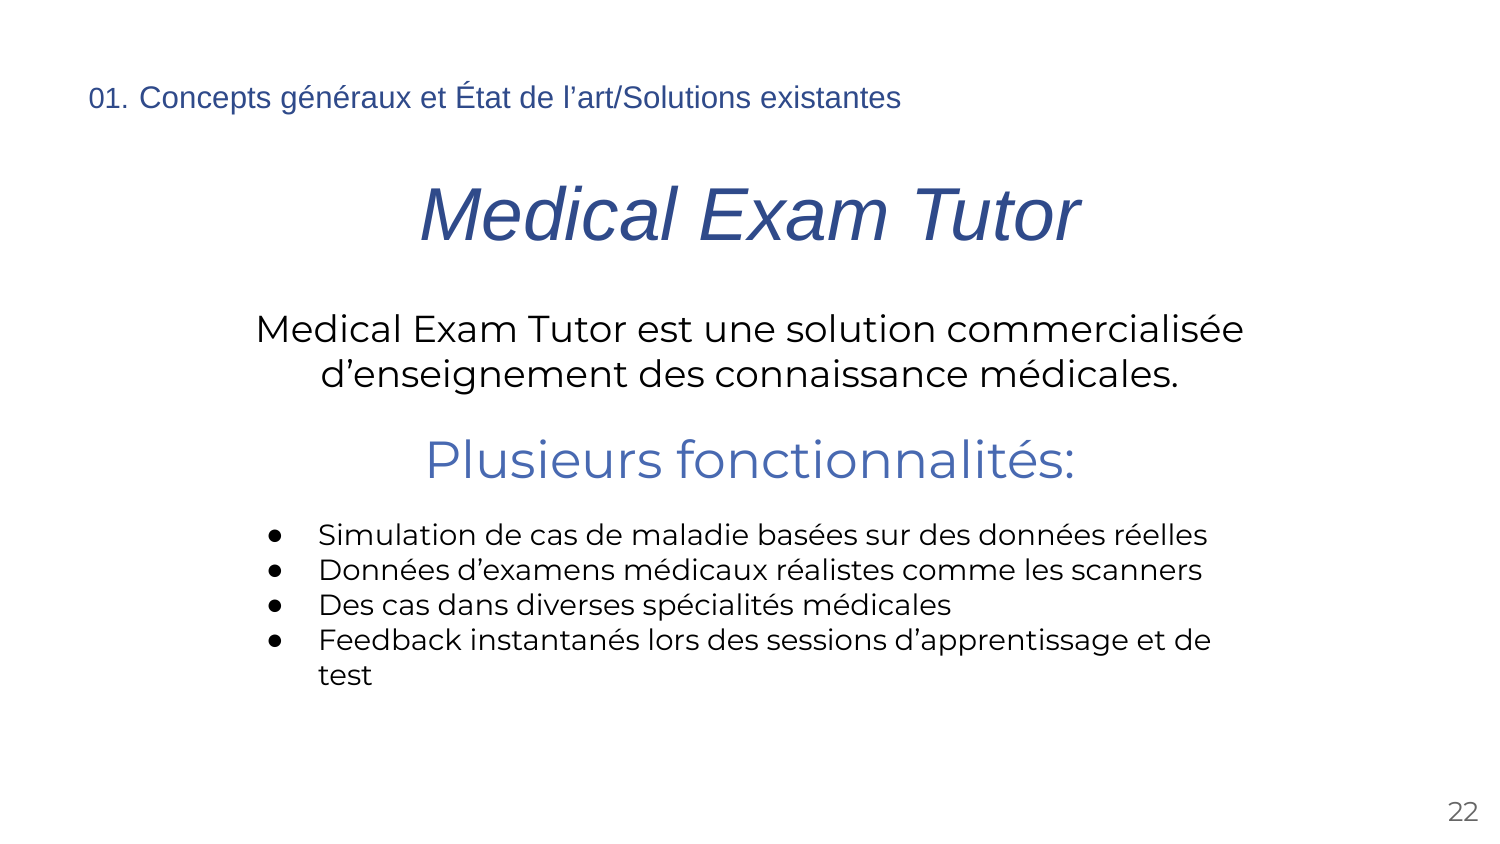

Concepts généraux et État de l’art/Solutions existantes
01.
# Medical Exam Tutor

Medical Exam Tutor est une solution commercialisée d’enseignement des connaissance médicales.

Plusieurs fonctionnalités:
Simulation de cas de maladie basées sur des données réelles
Données d’examens médicaux réalistes comme les scanners
Des cas dans diverses spécialités médicales
Feedback instantanés lors des sessions d’apprentissage et de test
22